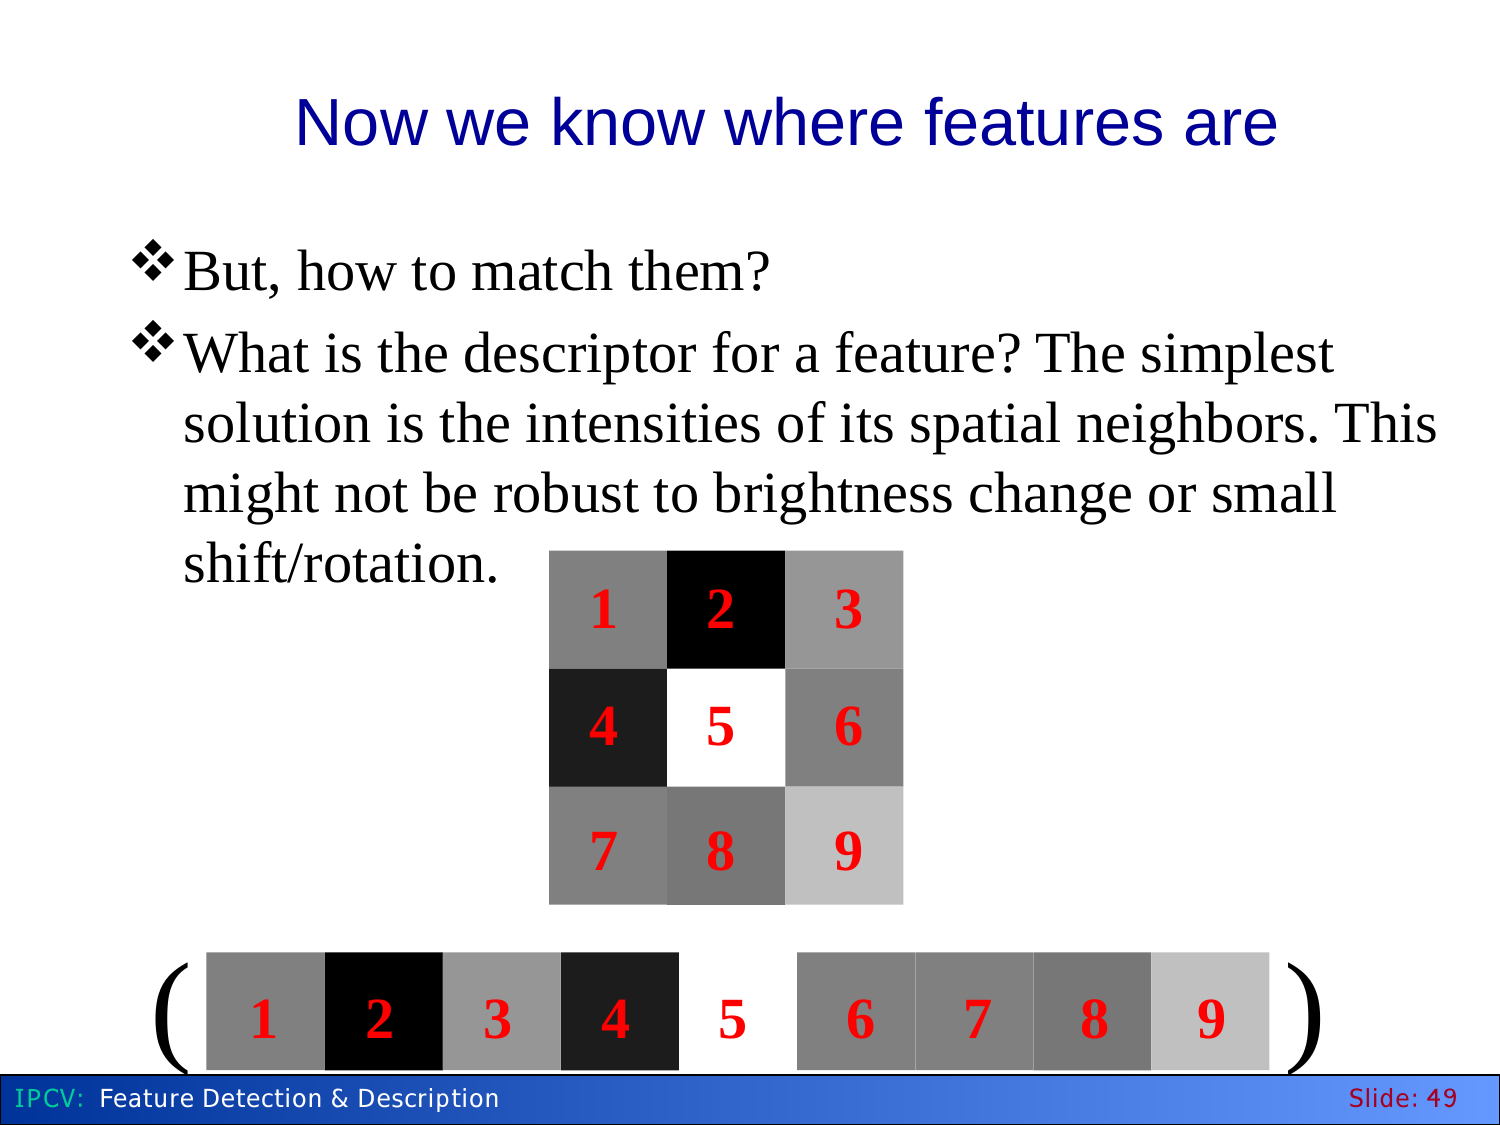

Now we know where features are
But, how to match them?
What is the descriptor for a feature? The simplest solution is the intensities of its spatial neighbors. This might not be robust to brightness change or small shift/rotation.

1
2
3
4
5
6
7
8
9
)
(

1

2

3

4

5

6

7

8

9
IPCV:  Feature Detection & Description	Slide: 49